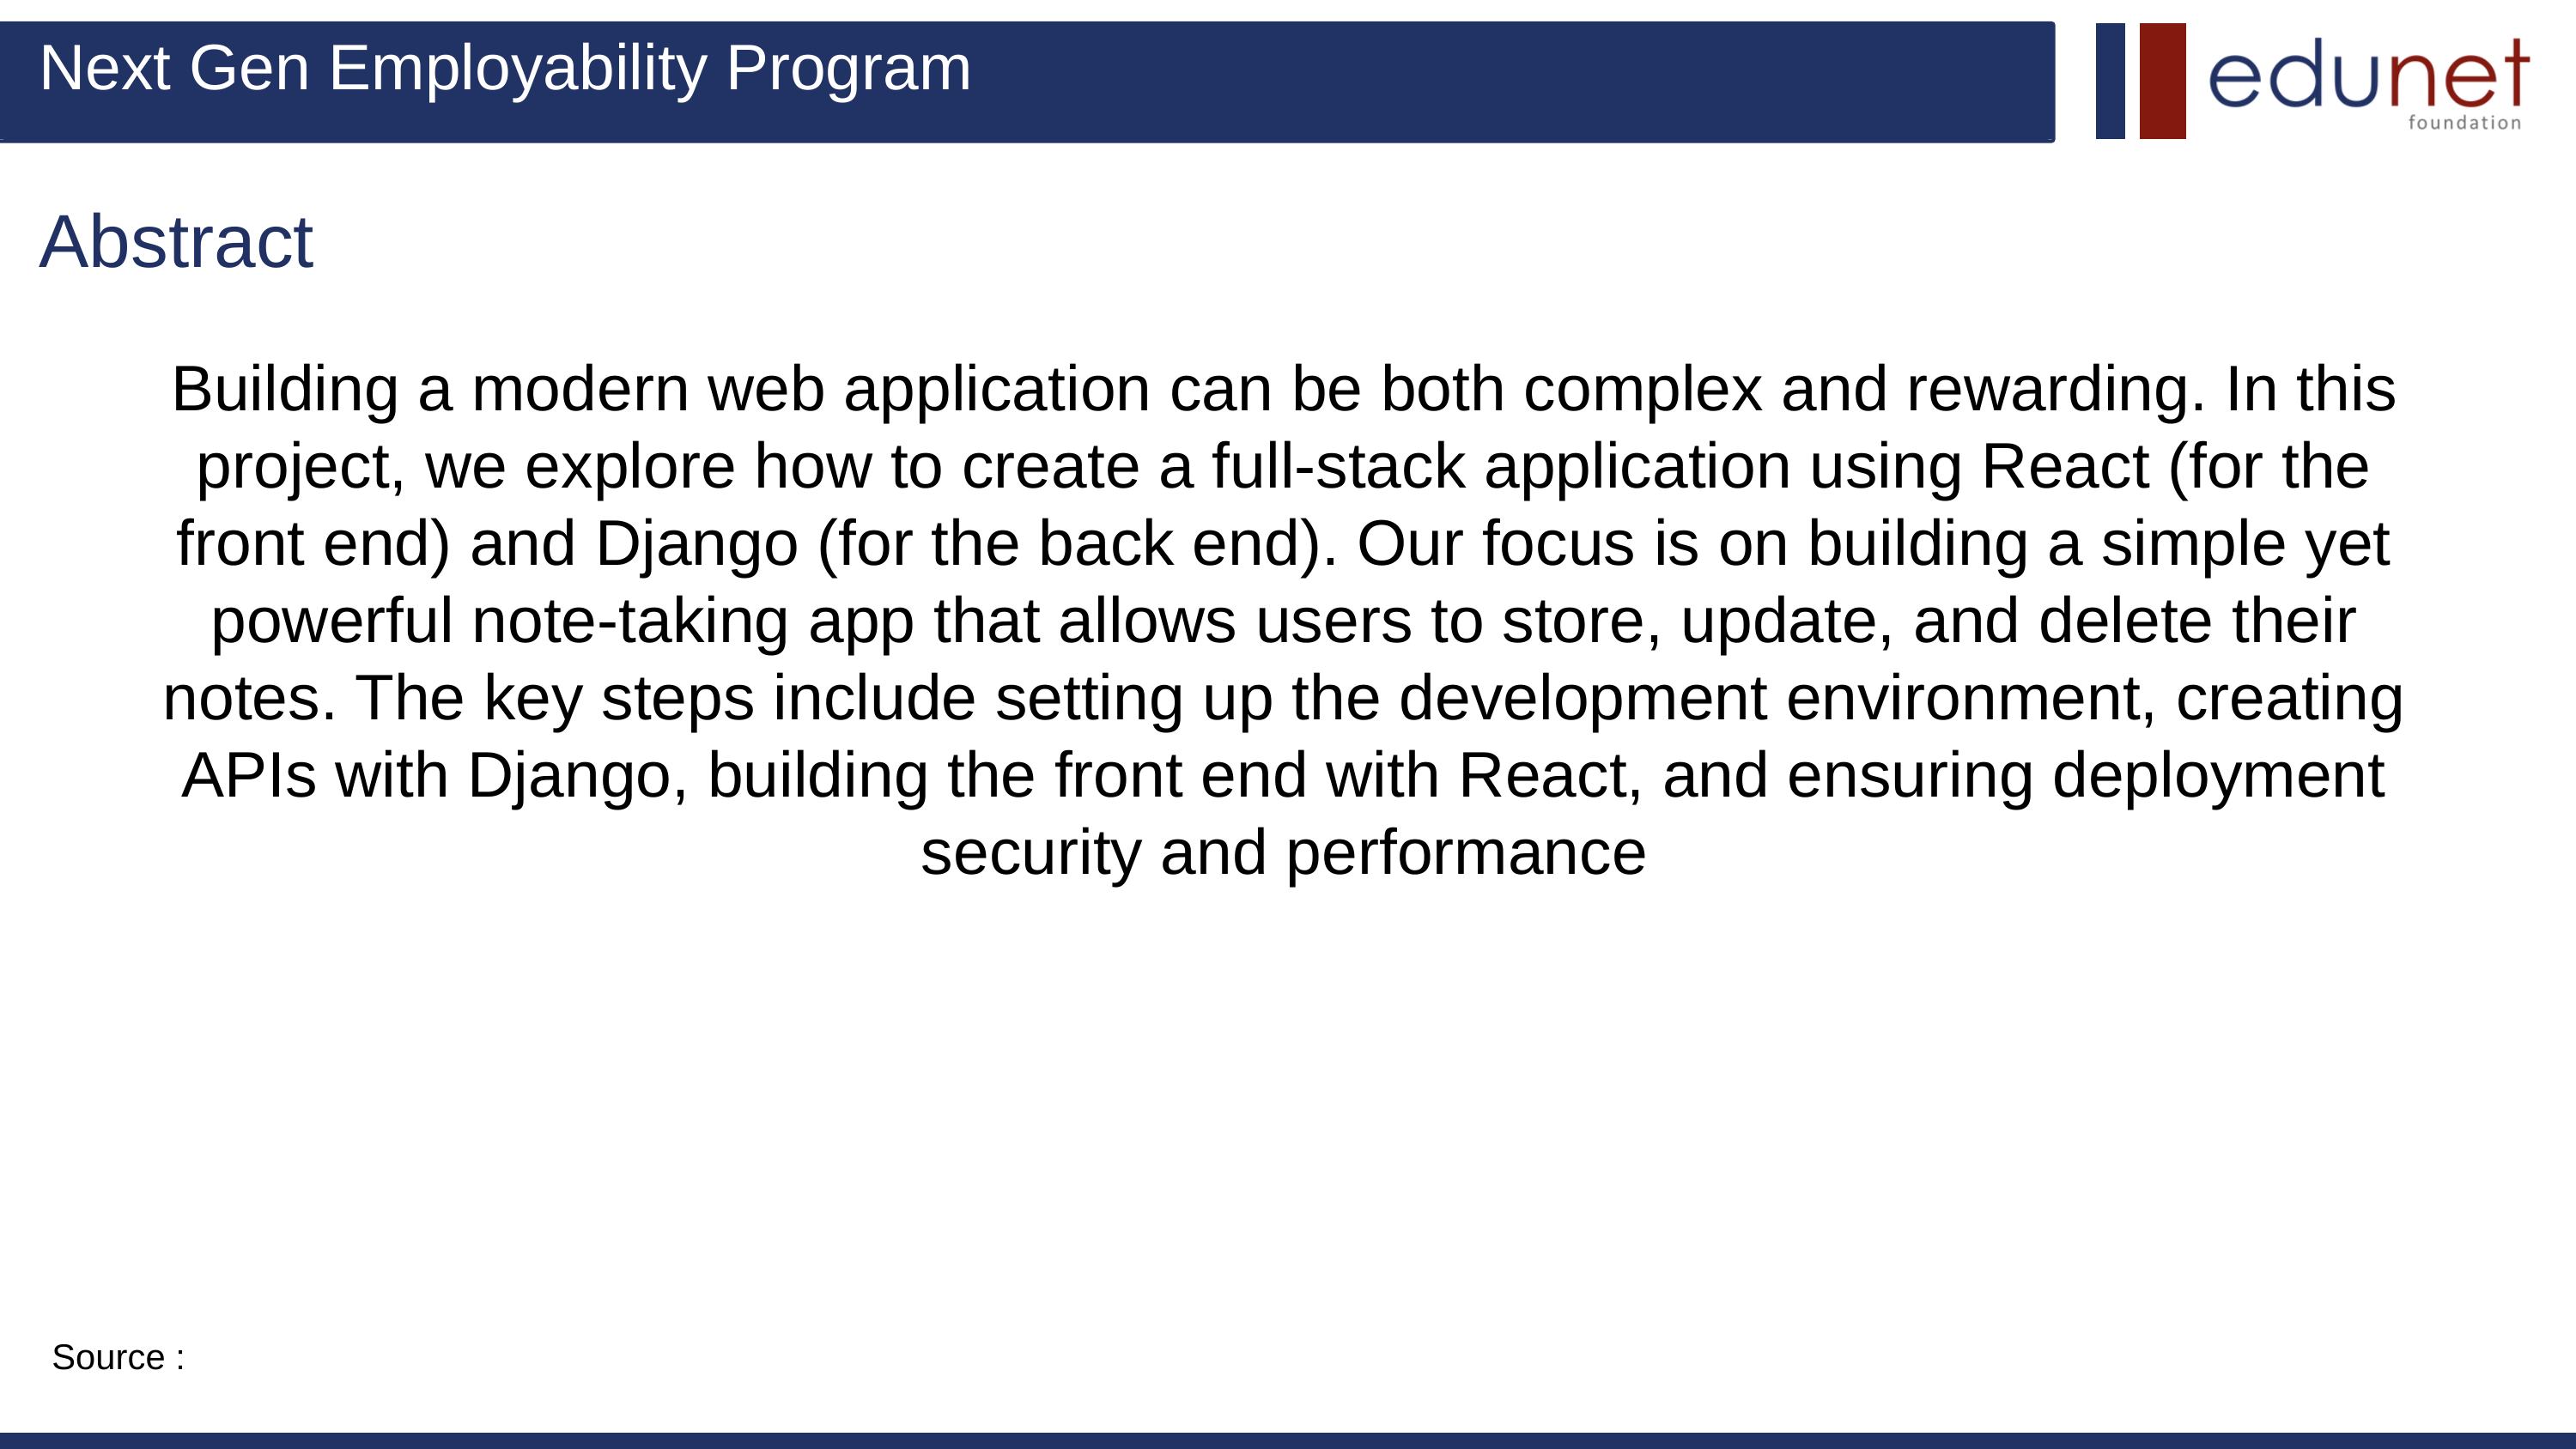

Next Gen Employability Program
Abstract
Building a modern web application can be both complex and rewarding. In this project, we explore how to create a full-stack application using React (for the front end) and Django (for the back end). Our focus is on building a simple yet powerful note-taking app that allows users to store, update, and delete their notes. The key steps include setting up the development environment, creating APIs with Django, building the front end with React, and ensuring deployment security and performance

Source :